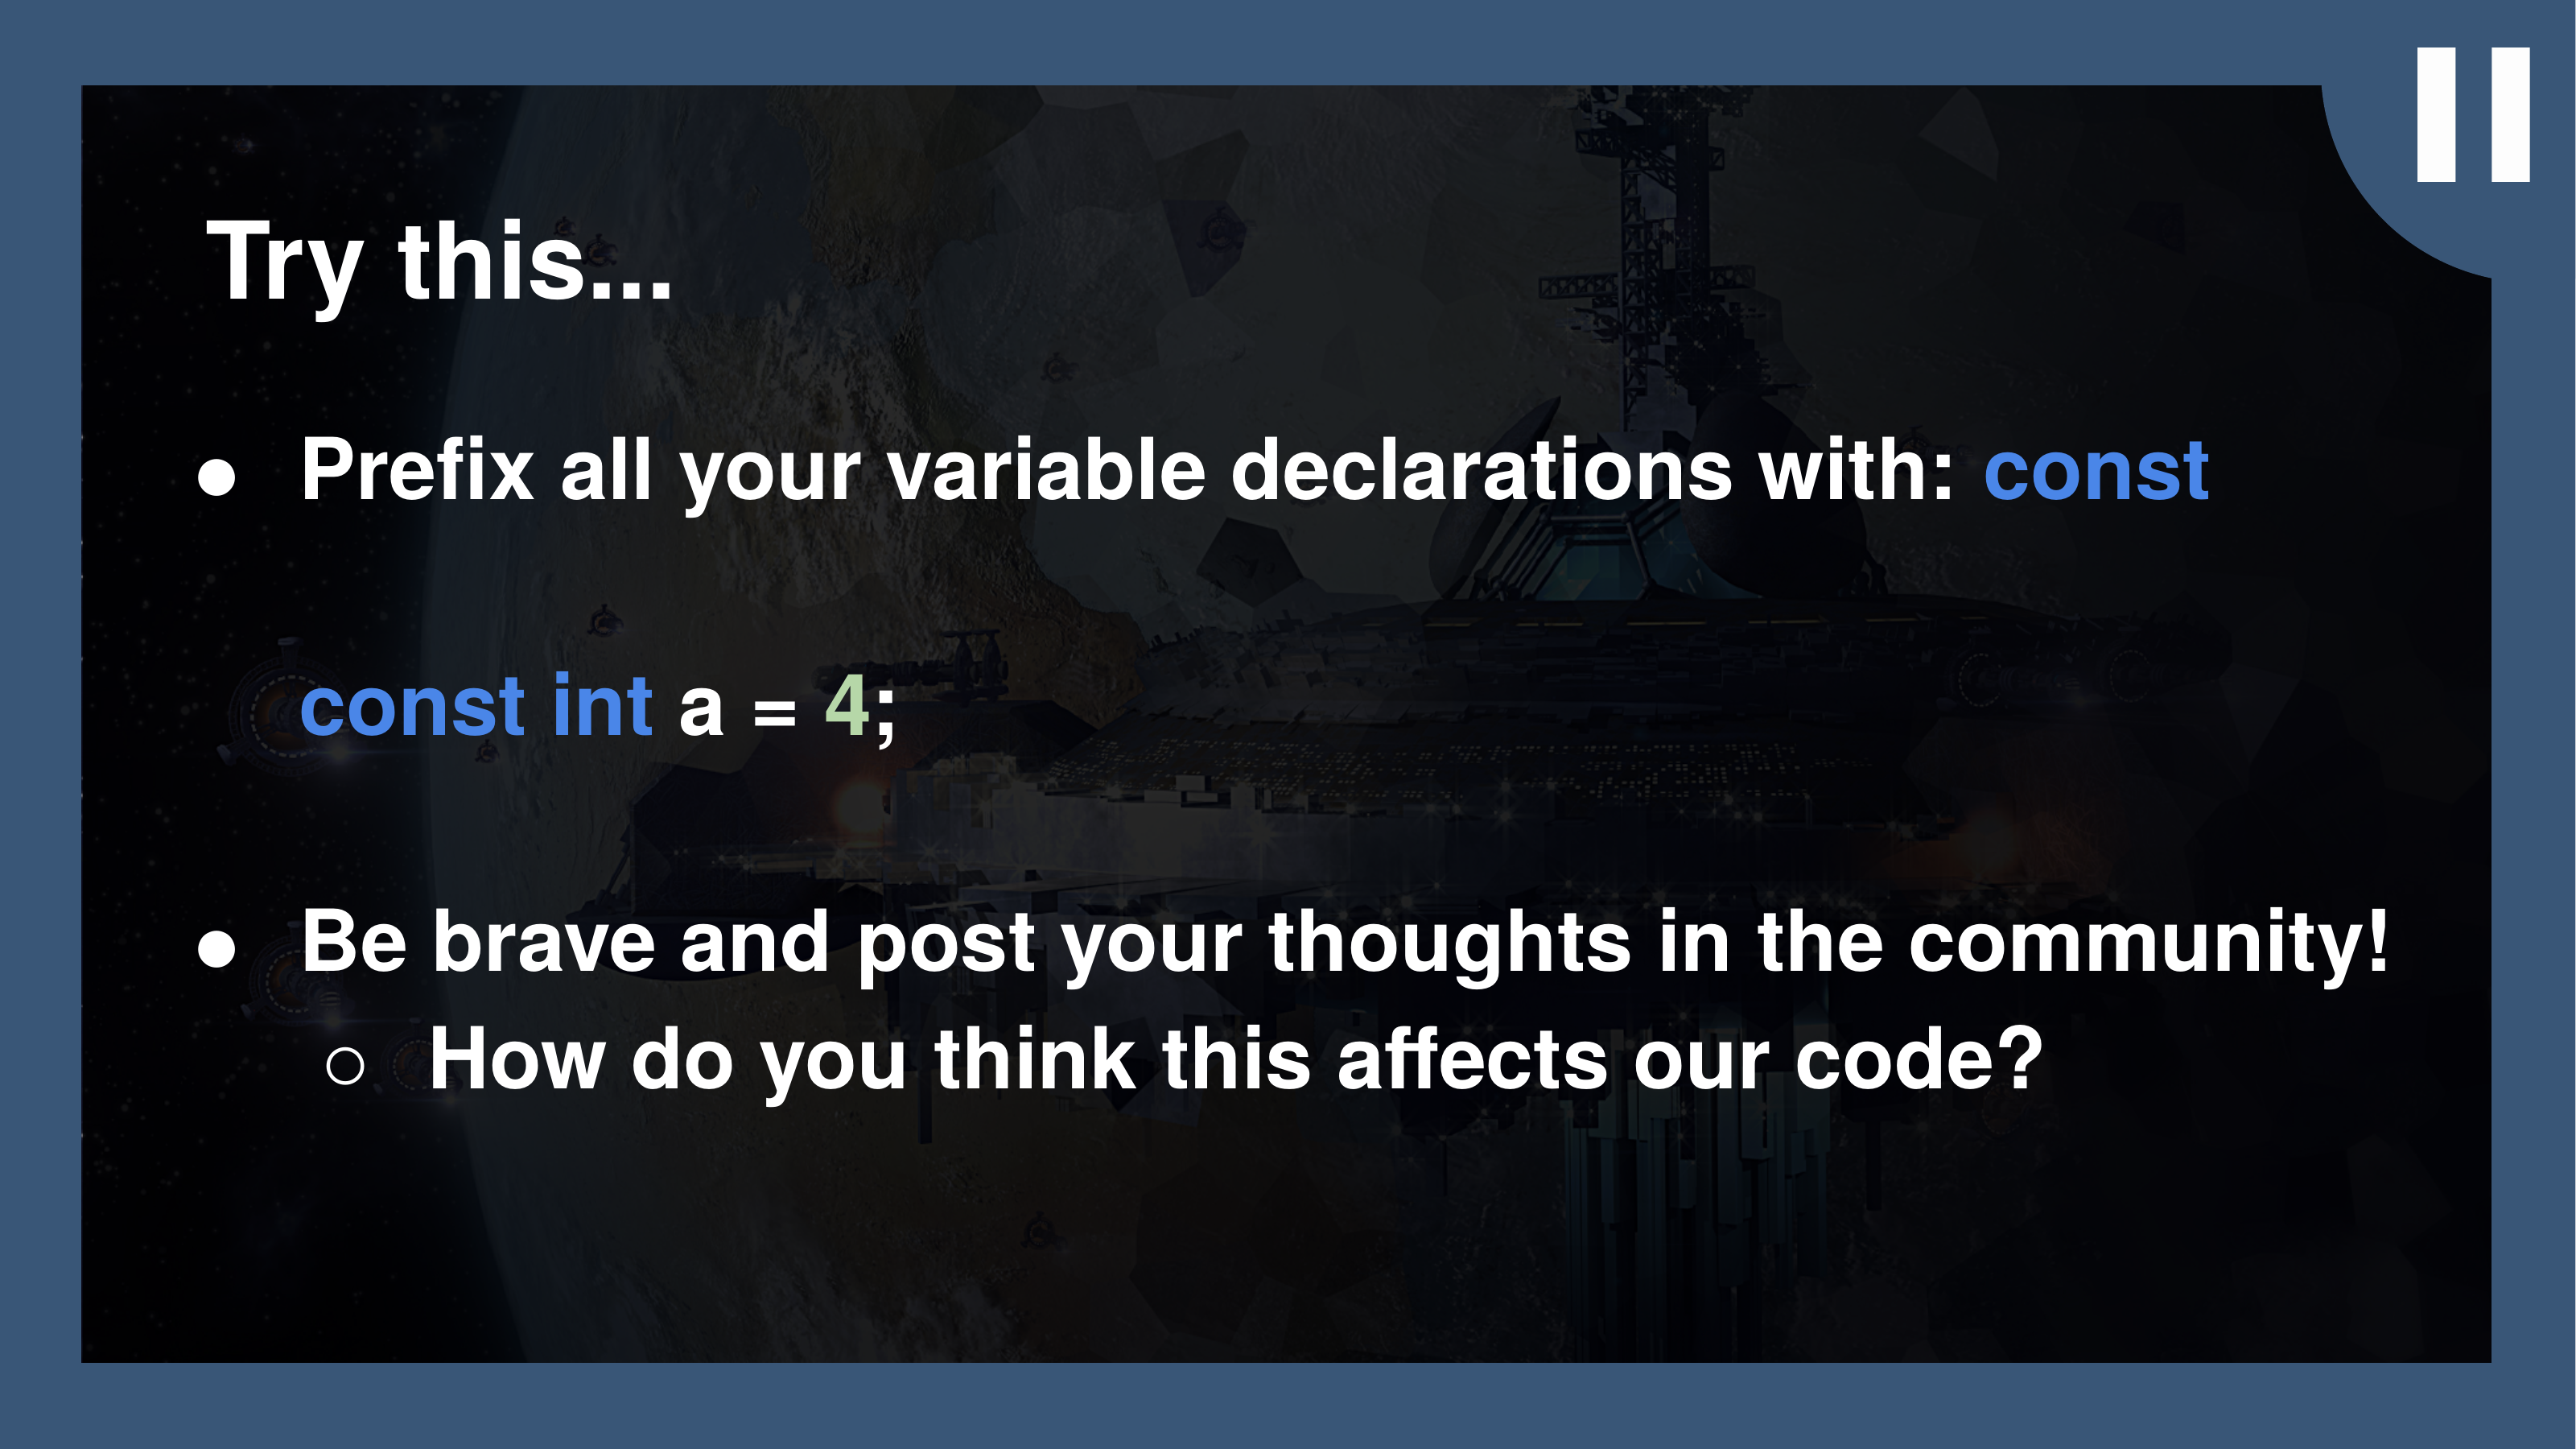

Try this...
Prefix all your variable declarations with: const

const int a = 4;

Be brave and post your thoughts in the community!
How do you think this affects our code?